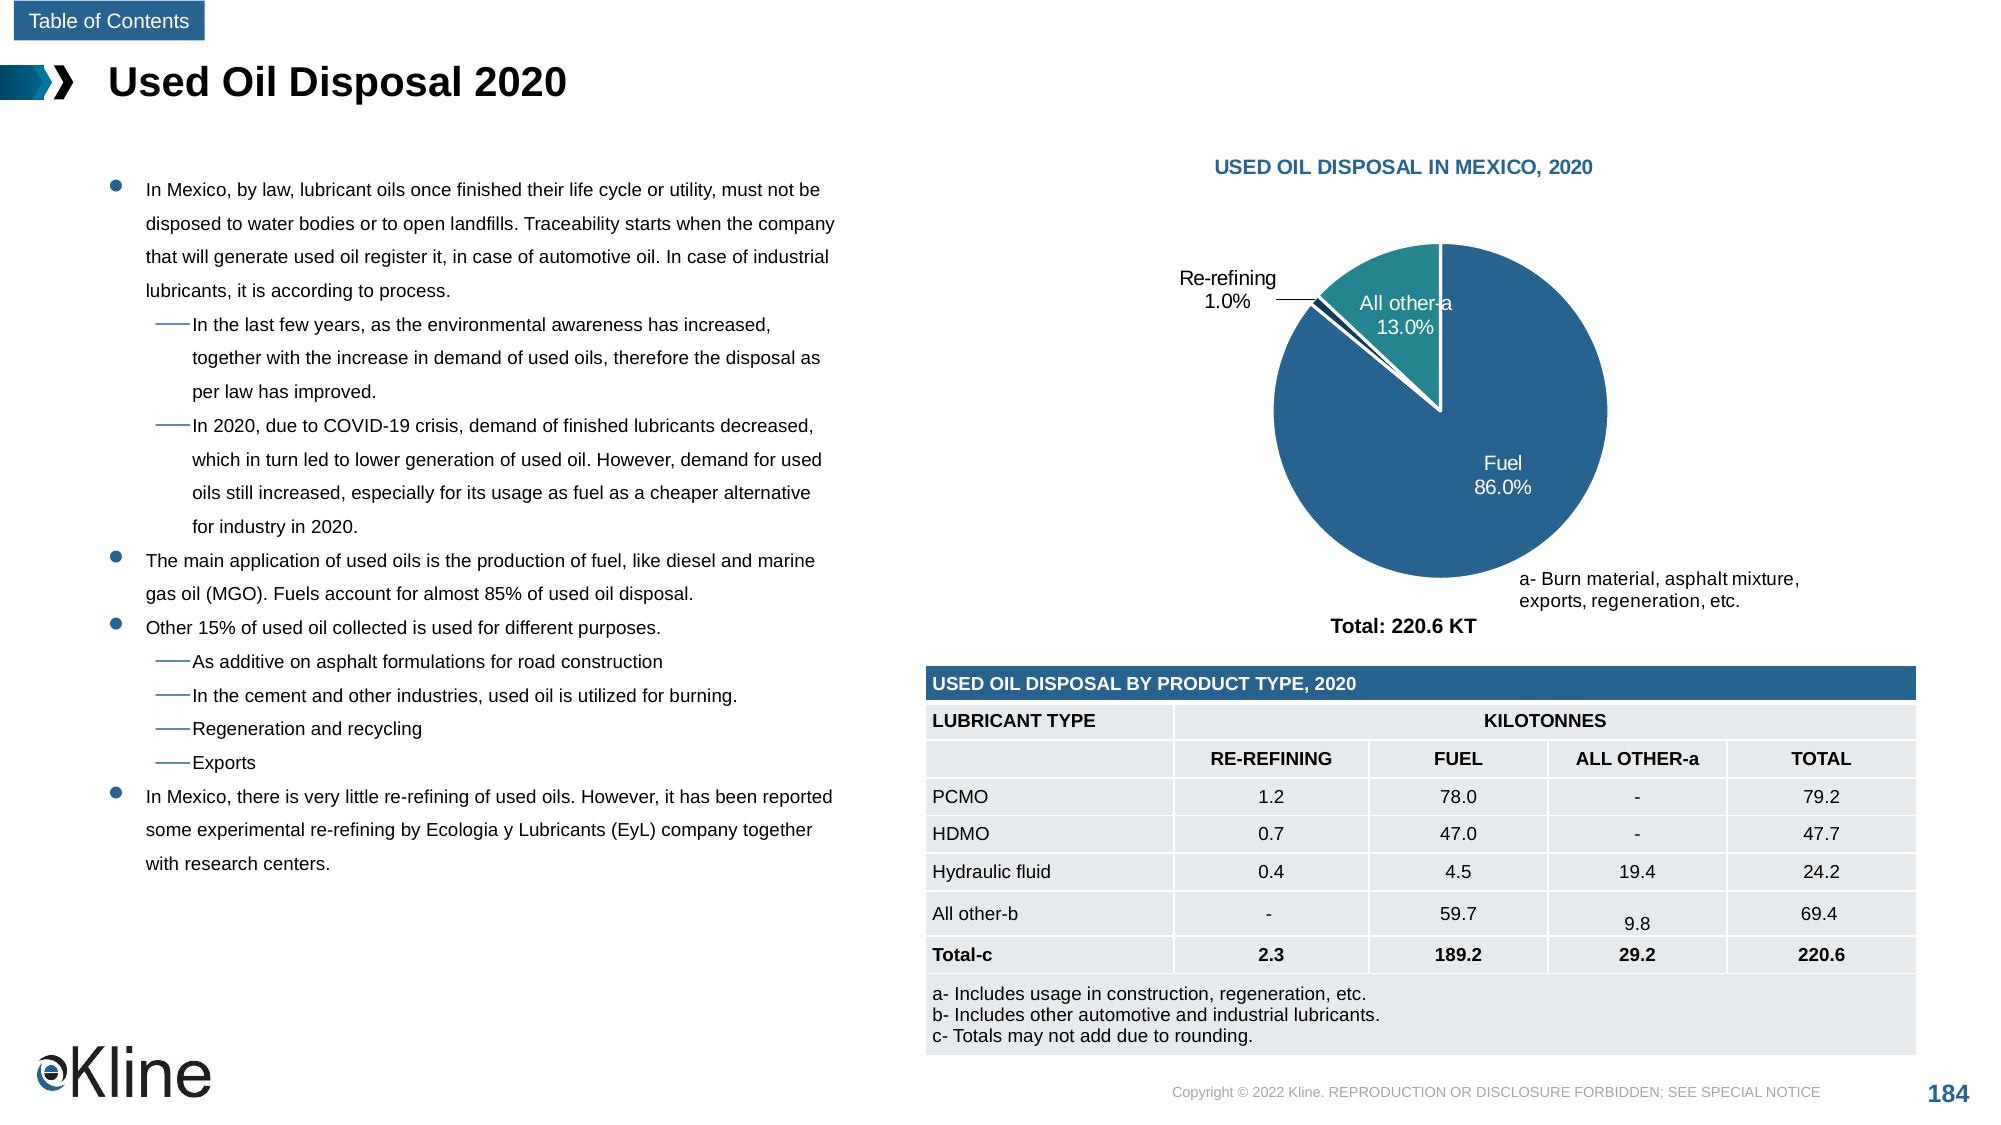

Used Oil Disposal 2020

### Chart: USED OIL DISPOSAL IN MEXICO, 2020

| Category | Sales |
|---|---|
| Fuel | 0.86 |
| Re-refining | 0.01 |
| All other-a | 0.13 |
In Mexico, by law, lubricant oils once finished their life cycle or utility, must not be disposed to water bodies or to open landfills. Traceability starts when the company that will generate used oil register it, in case of automotive oil. In case of industrial lubricants, it is according to process.
In the last few years, as the environmental awareness has increased, together with the increase in demand of used oils, therefore the disposal as per law has improved.
In 2020, due to COVID-19 crisis, demand of finished lubricants decreased, which in turn led to lower generation of used oil. However, demand for used oils still increased, especially for its usage as fuel as a cheaper alternative for industry in 2020.
The main application of used oils is the production of fuel, like diesel and marine gas oil (MGO). Fuels account for almost 85% of used oil disposal.
Other 15% of used oil collected is used for different purposes.
As additive on asphalt formulations for road construction
In the cement and other industries, used oil is utilized for burning.
Regeneration and recycling
Exports
In Mexico, there is very little re-refining of used oils. However, it has been reported some experimental re-refining by Ecologia y Lubricants (EyL) company together with research centers.
Total: 220.6 KT
| USED OIL DISPOSAL BY PRODUCT TYPE, 2020 |  |  |  |  |
| --- | --- | --- | --- | --- |
| LUBRICANT TYPE | KILOTONNES |  |  |  |
|  | RE-REFINING | FUEL | ALL OTHER-a | TOTAL |
| PCMO | 1.2 | 78.0 | - | 79.2 |
| HDMO | 0.7 | 47.0 | - | 47.7 |
| Hydraulic fluid | 0.4 | 4.5 | 19.4 | 24.2 |
| All other-b | - | 59.7 | 9.8 | 69.4 |
| Total-c | 2.3 | 189.2 | 29.2 | 220.6 |
| a- Includes usage in construction, regeneration, etc. b- Includes other automotive and industrial lubricants. c- Totals may not add due to rounding. |  |  |  |  |